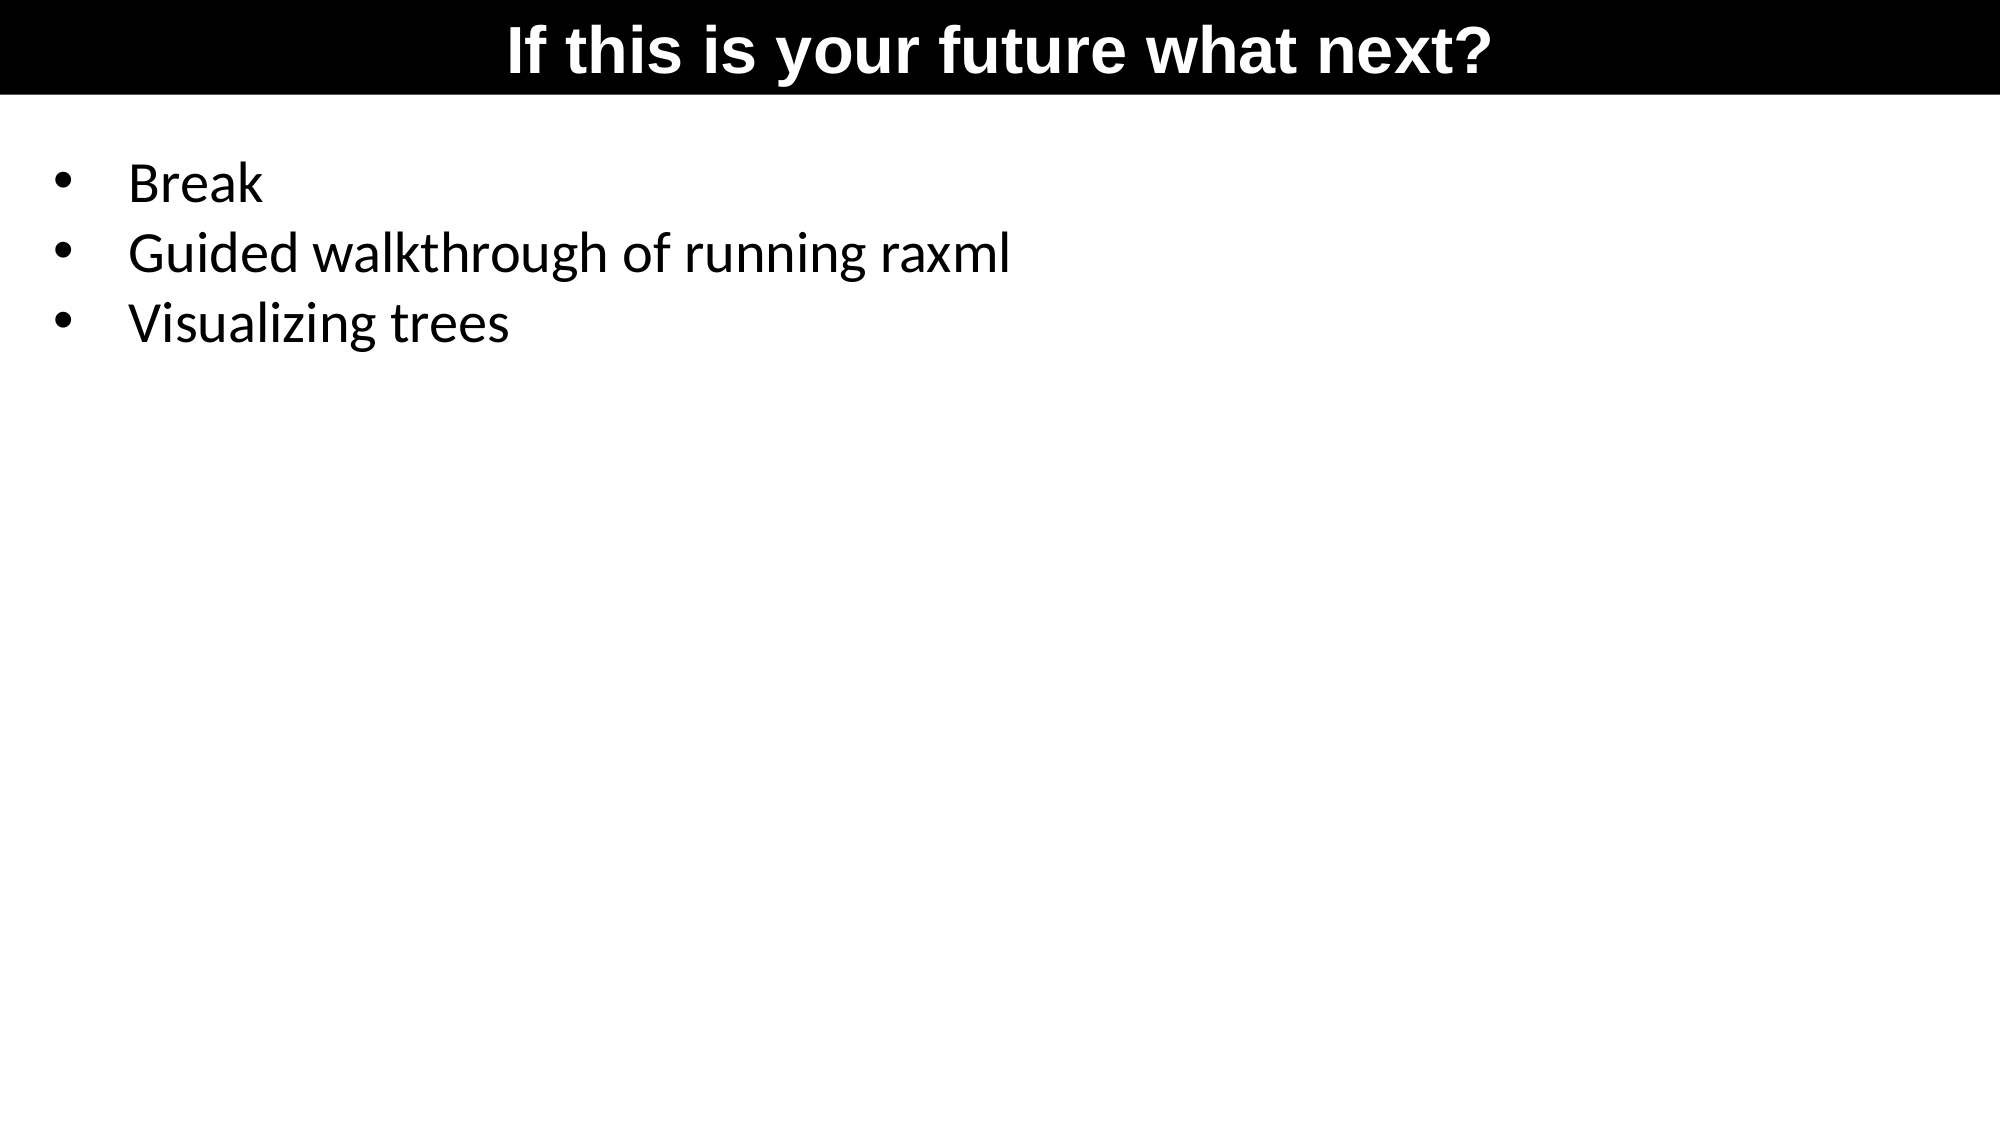

If this is your future what next?
Break
Guided walkthrough of running raxml
Visualizing trees